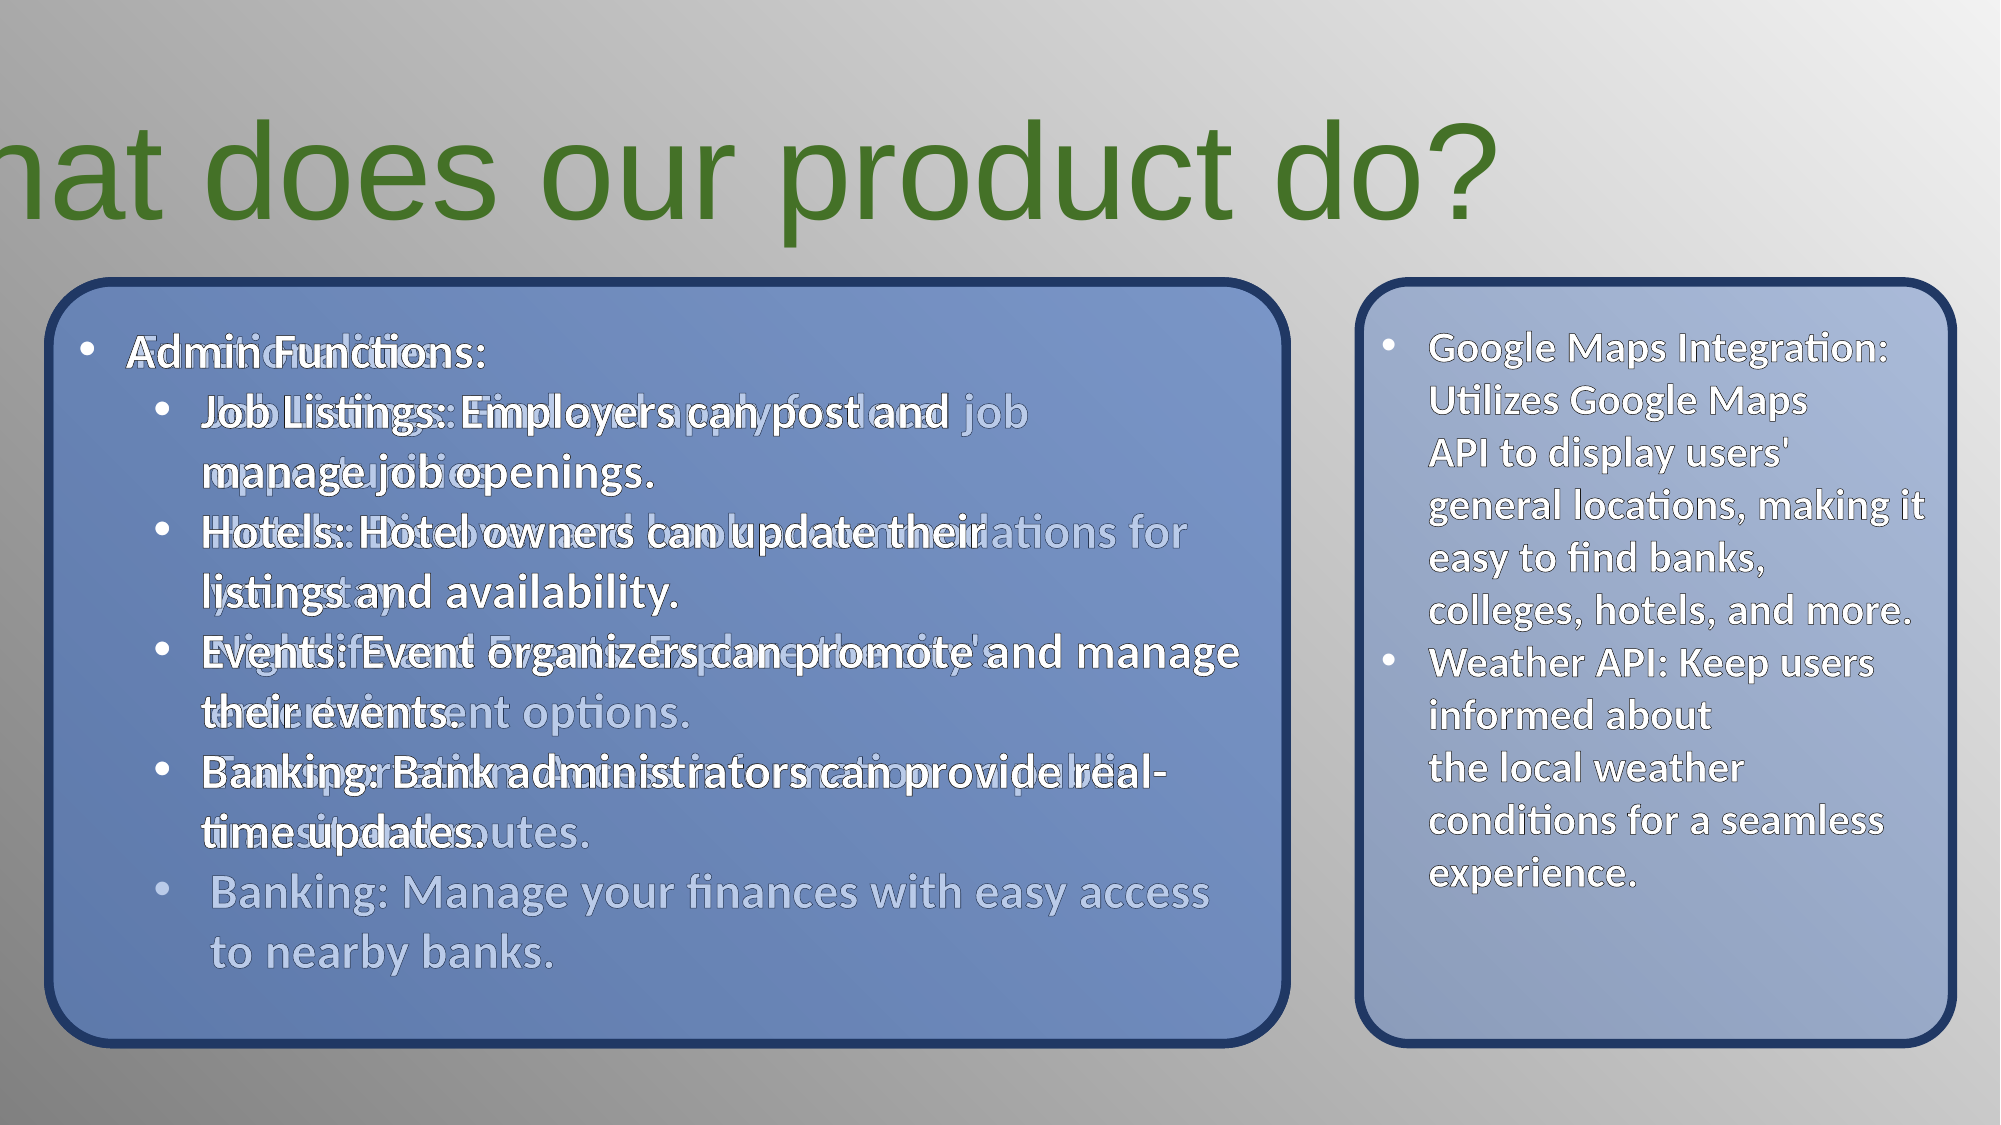

What does our product do?

Admin Functions:
Job Listings: Employers can post and manage job openings.
Hotels: Hotel owners can update their listings and availability.
Events: Event organizers can promote and manage their events.
Banking: Bank administrators can provide real-time updates.

Google Maps Integration: Utilizes Google Maps API to display users' general locations, making it easy to find banks, colleges, hotels, and more.
Weather API: Keep users informed about the local weather conditions for a seamless experience.

Functionalities:
Job Listings: Find and apply for local job opportunities.
Hotels: Discover and book accommodations for your stay.
Nightlife and Events: Explore the city's entertainment options.
Transportation: Access information on public transit and routes.
Banking: Manage your finances with easy access to nearby banks.